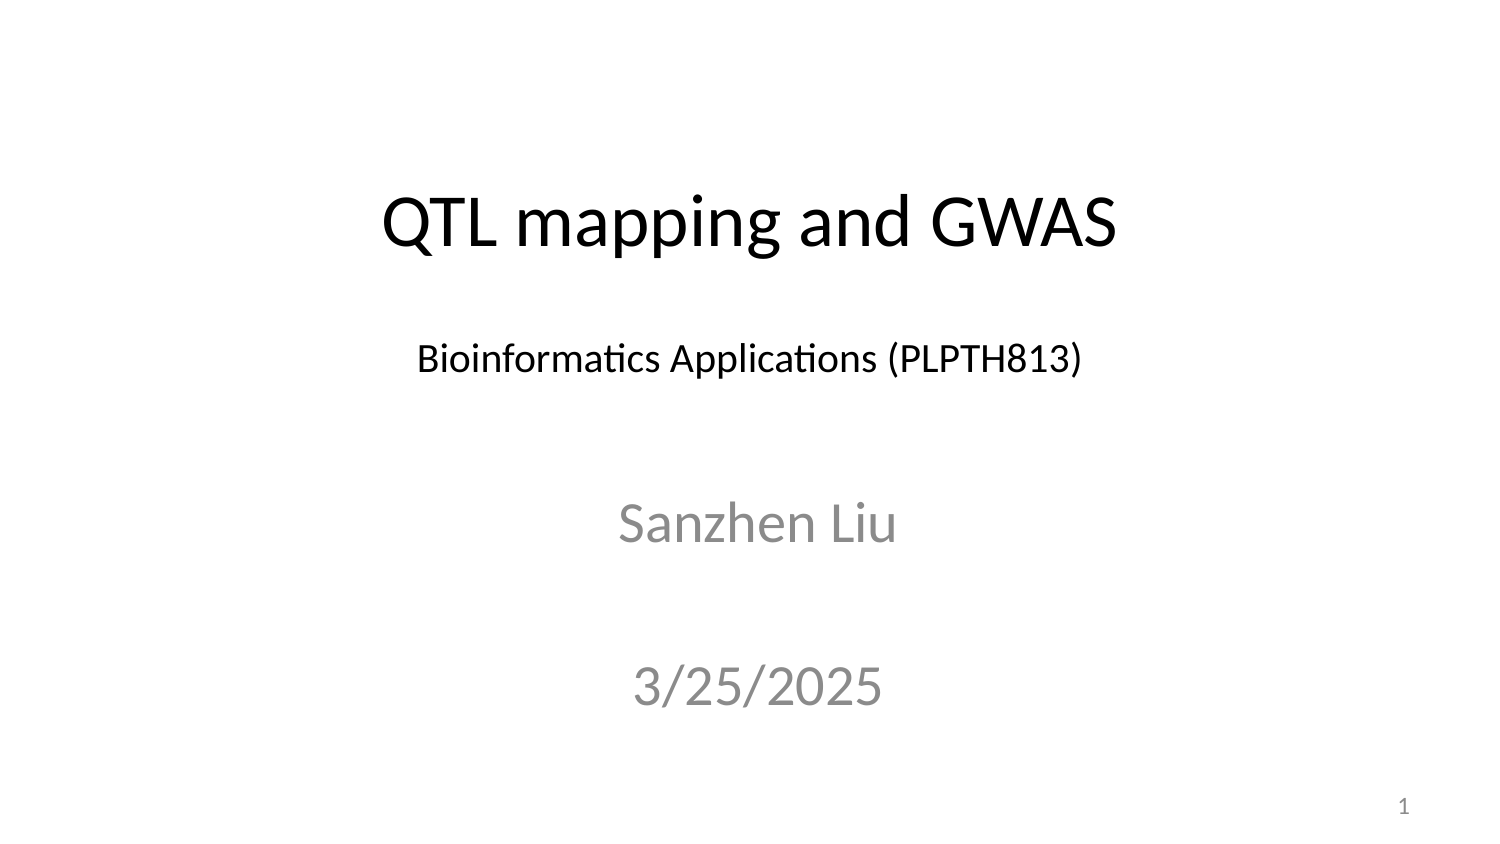

# QTL mapping and GWAS Bioinformatics Applications (PLPTH813)
Sanzhen Liu

3/25/2025
1